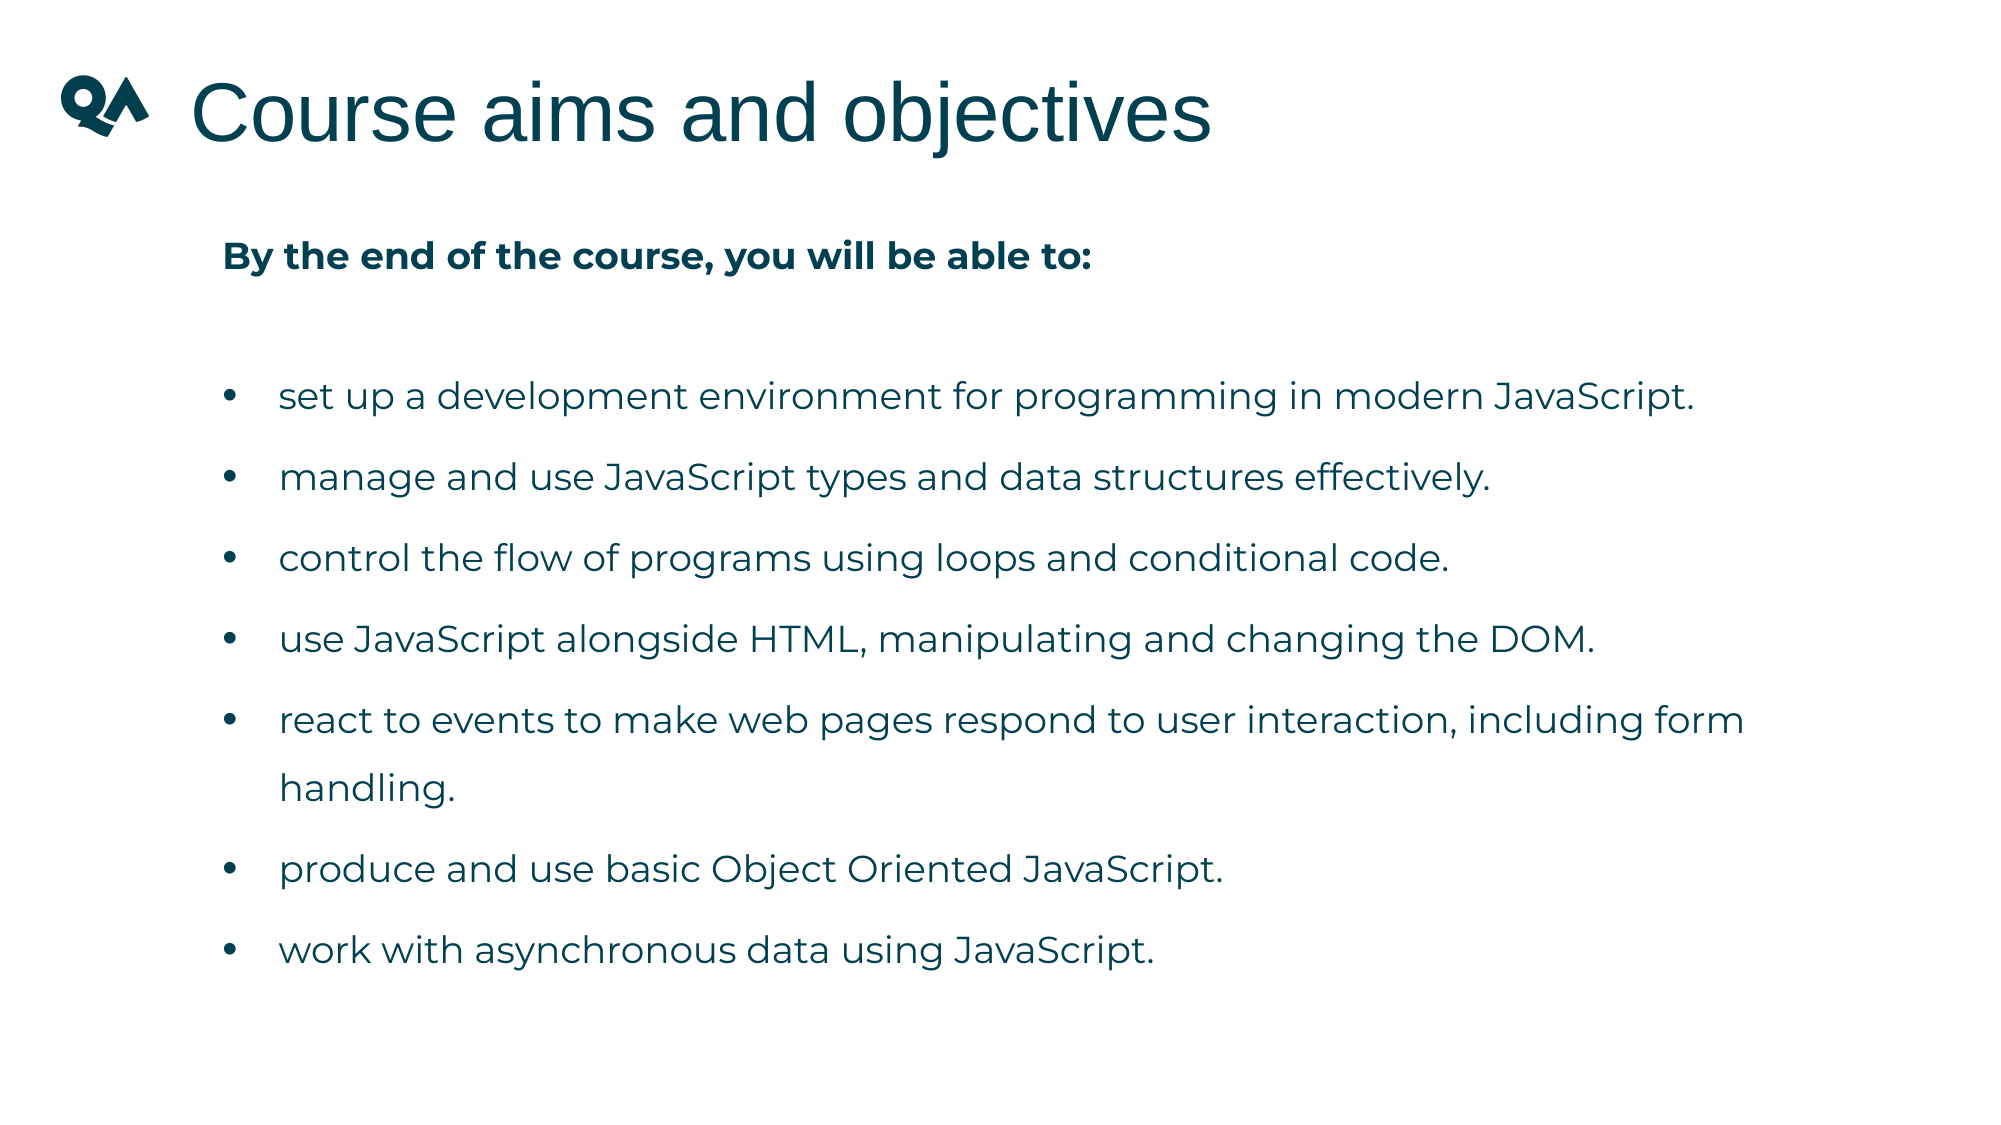

Course aims and objectives
By the end of the course, you will be able to:

set up a development environment for programming in modern JavaScript.
manage and use JavaScript types and data structures effectively.
control the flow of programs using loops and conditional code.
use JavaScript alongside HTML, manipulating and changing the DOM.
react to events to make web pages respond to user interaction, including form handling.
produce and use basic Object Oriented JavaScript.
work with asynchronous data using JavaScript.